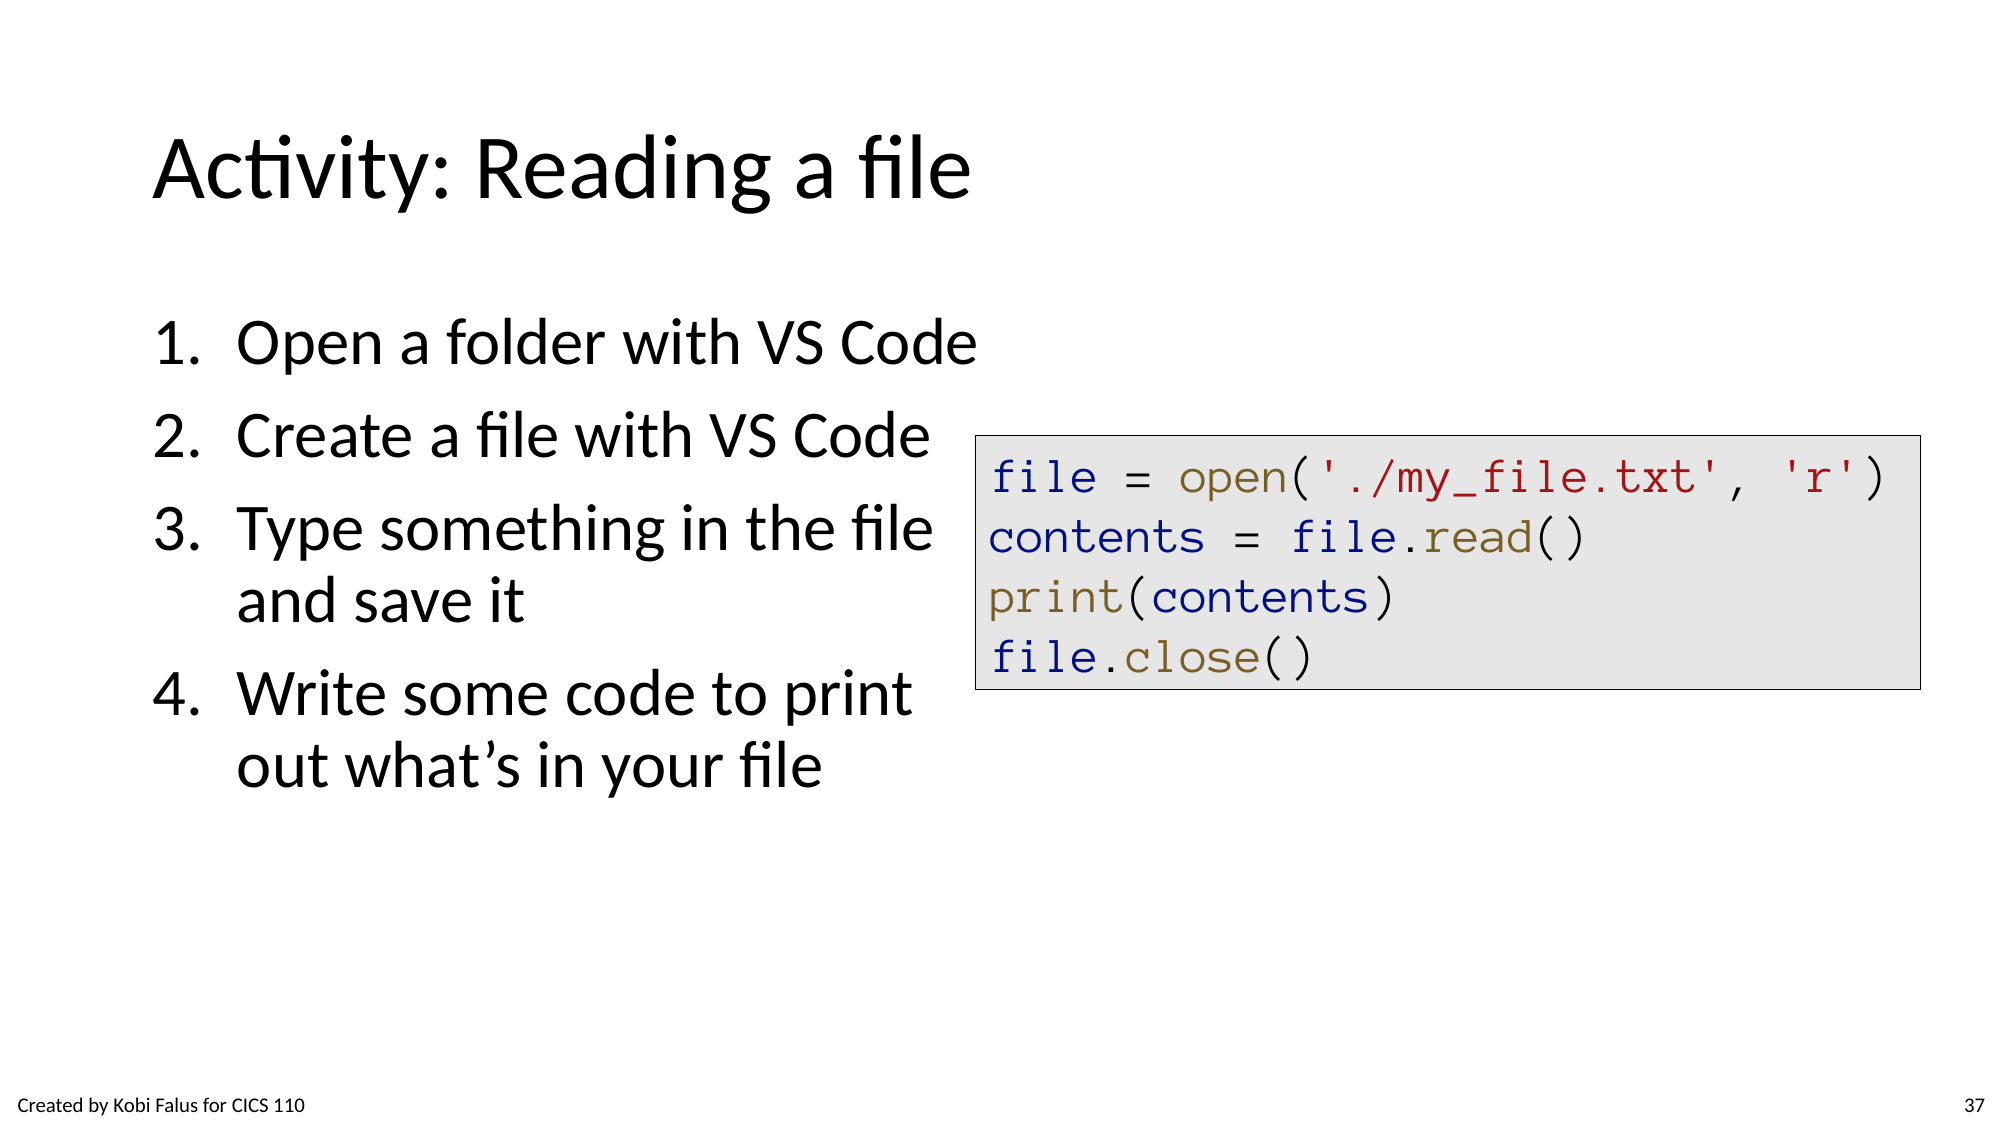

# Activity: Reading a file
Open a folder with VS Code
Create a file with VS Code
Type something in the file and save it
Write some code to print out what’s in your file
file = open('./my_file.txt', 'r')
contents = file.read()
print(contents)
file.close()